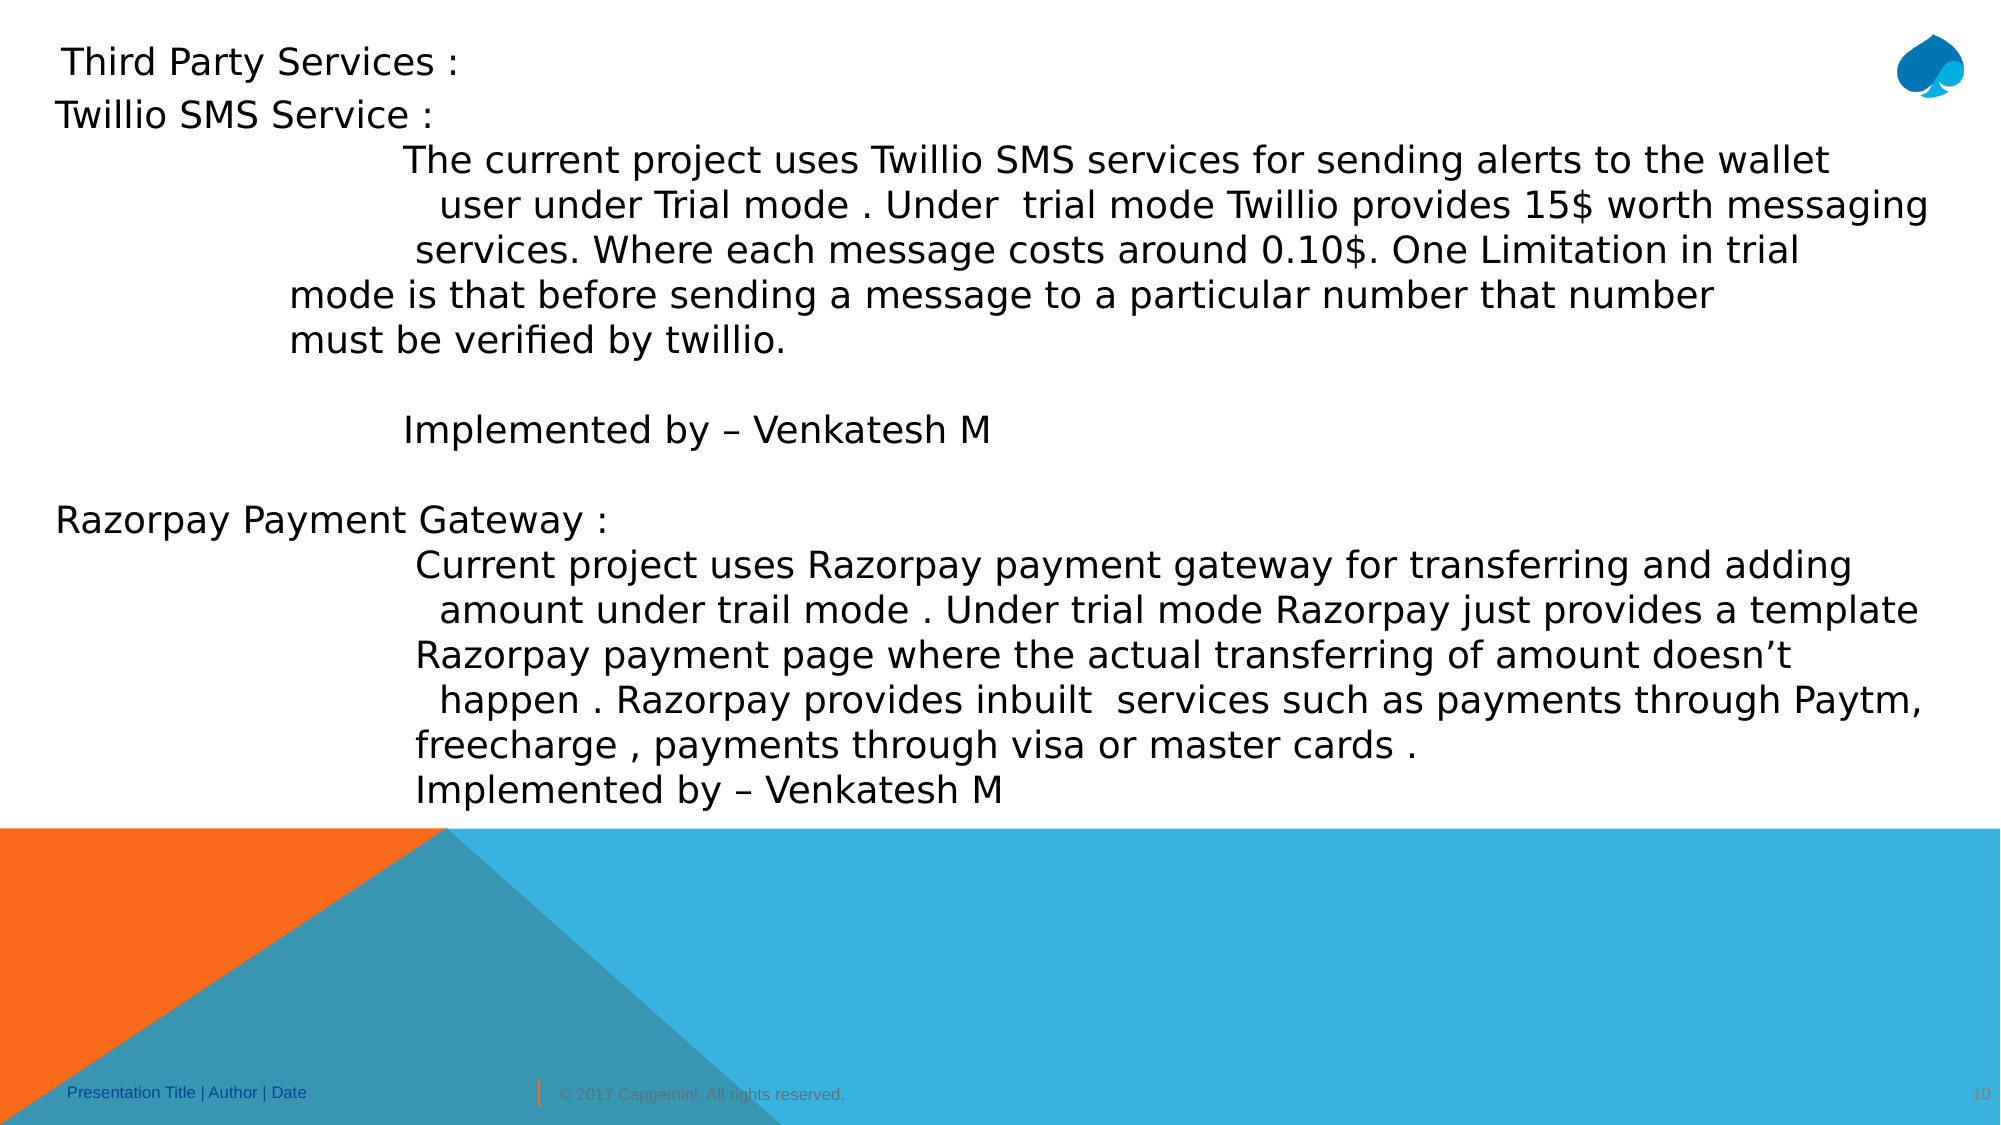

Third Party Services :
Twillio SMS Service :
                             The current project uses Twillio SMS services for sending alerts to the wallet                 		       user under Trial mode . Under  trial mode Twillio provides 15$ worth messaging
                              services. Where each message costs around 0.10$. One Limitation in trial    		       mode is that before sending a message to a particular number that number  		       must be verified by twillio.

                             Implemented by – Venkatesh M

Razorpay Payment Gateway :
                              Current project uses Razorpay payment gateway for transferring and adding   		       amount under trail mode . Under trial mode Razorpay just provides a template
                              Razorpay payment page where the actual transferring of amount doesn’t 			       happen . Razorpay provides inbuilt  services such as payments through Paytm,
                              freecharge , payments through visa or master cards .
                              Implemented by – Venkatesh M